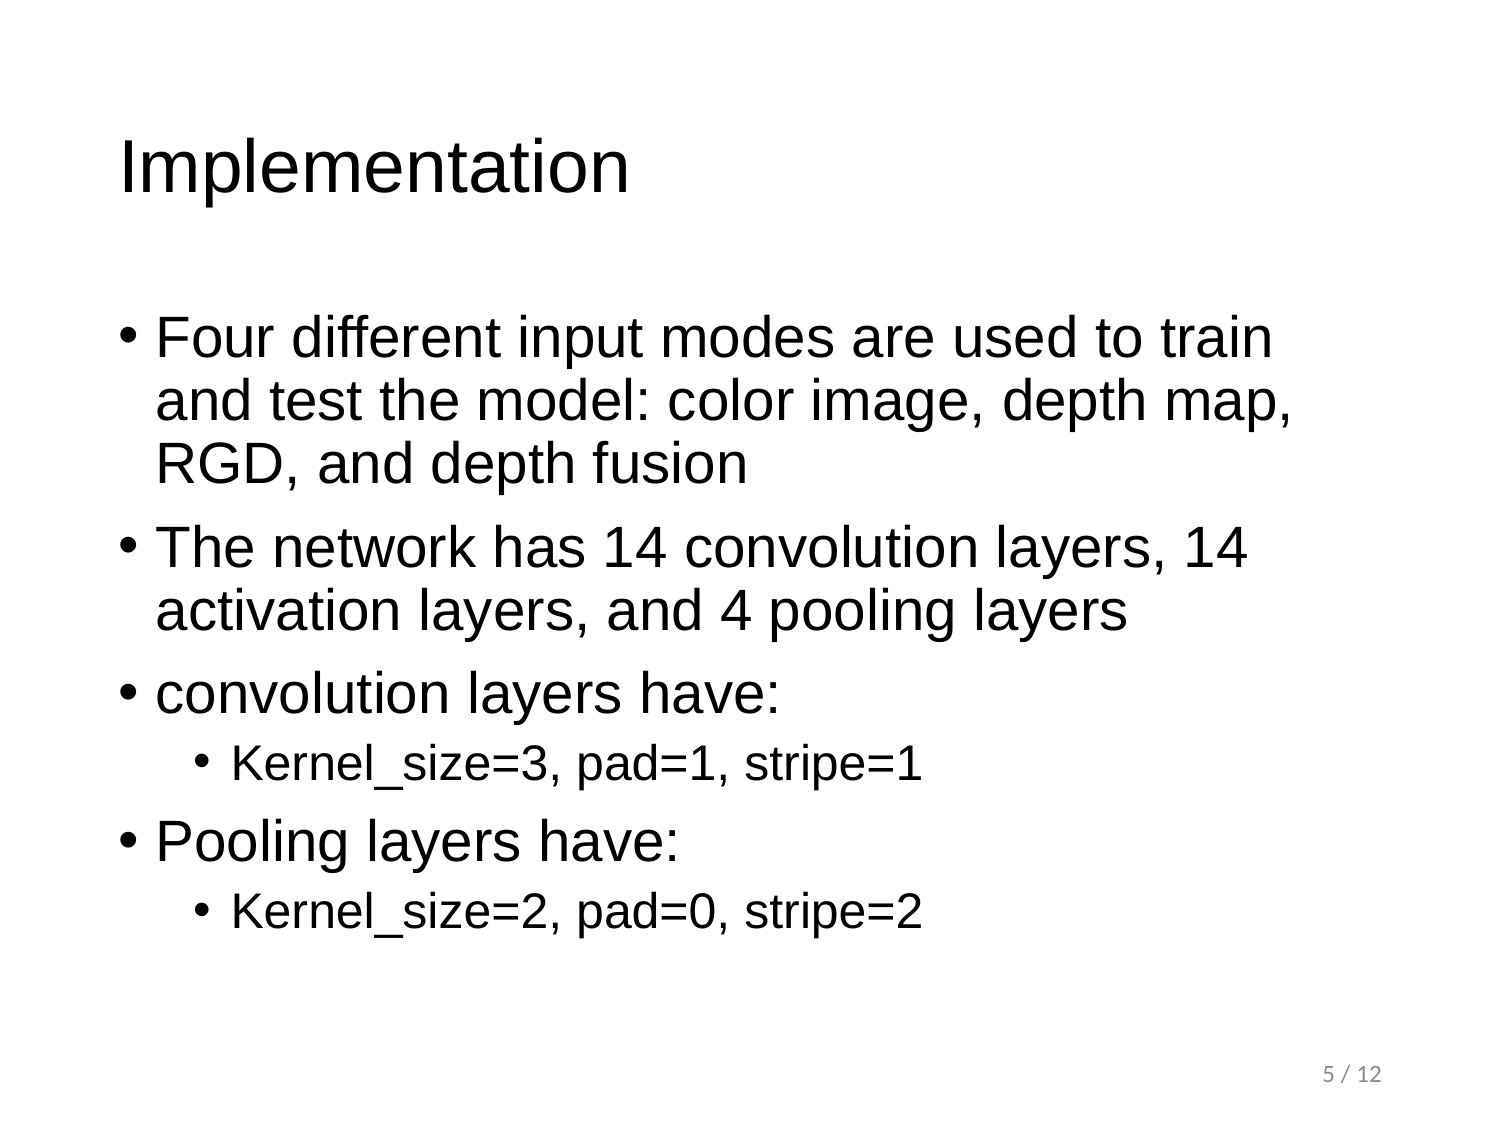

# Implementation
Four different input modes are used to train and test the model: color image, depth map, RGD, and depth fusion
The network has 14 convolution layers, 14 activation layers, and 4 pooling layers
convolution layers have:
Kernel_size=3, pad=1, stripe=1
Pooling layers have:
Kernel_size=2, pad=0, stripe=2

5 / 12